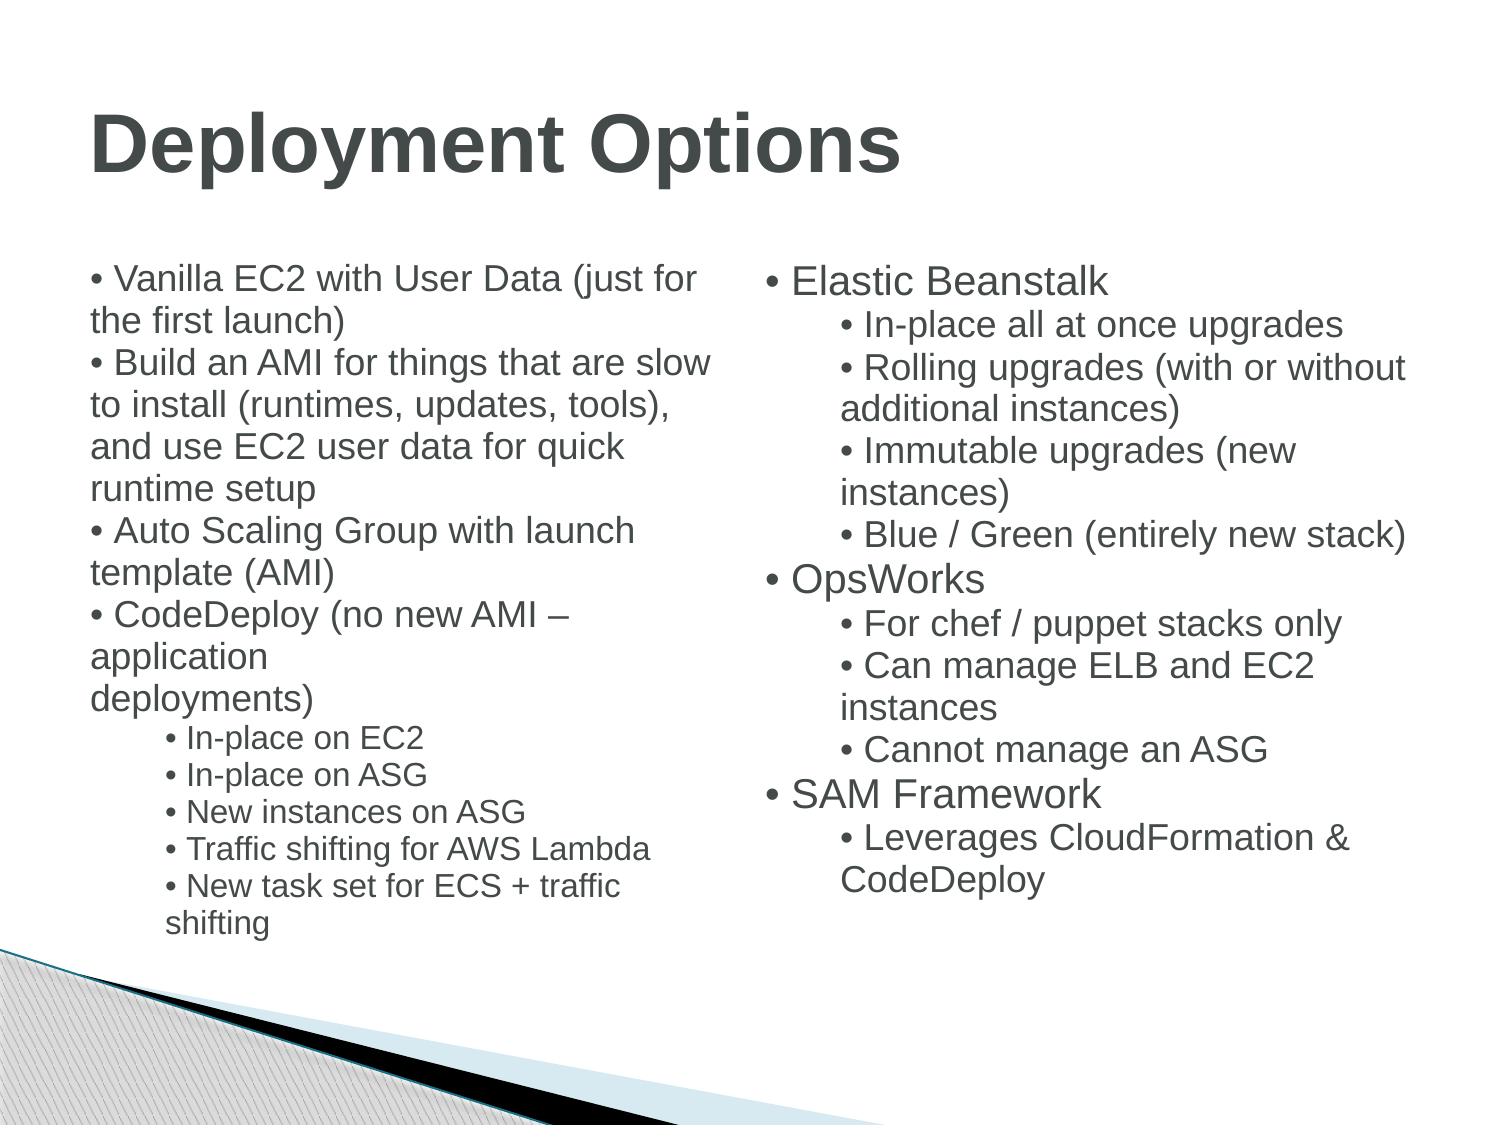

# Deployment Options
| • Vanilla EC2 with User Data (just for the first launch) • Build an AMI for things that are slow to install (runtimes, updates, tools), and use EC2 user data for quick runtime setup • Auto Scaling Group with launch template (AMI) • CodeDeploy (no new AMI – application deployments) • In-place on EC2 • In-place on ASG • New instances on ASG • Traffic shifting for AWS Lambda • New task set for ECS + traffic shifting | • Elastic Beanstalk • In-place all at once upgrades • Rolling upgrades (with or without additional instances) • Immutable upgrades (new instances) • Blue / Green (entirely new stack) • OpsWorks • For chef / puppet stacks only • Can manage ELB and EC2 instances • Cannot manage an ASG • SAM Framework • Leverages CloudFormation & CodeDeploy |
| --- | --- |